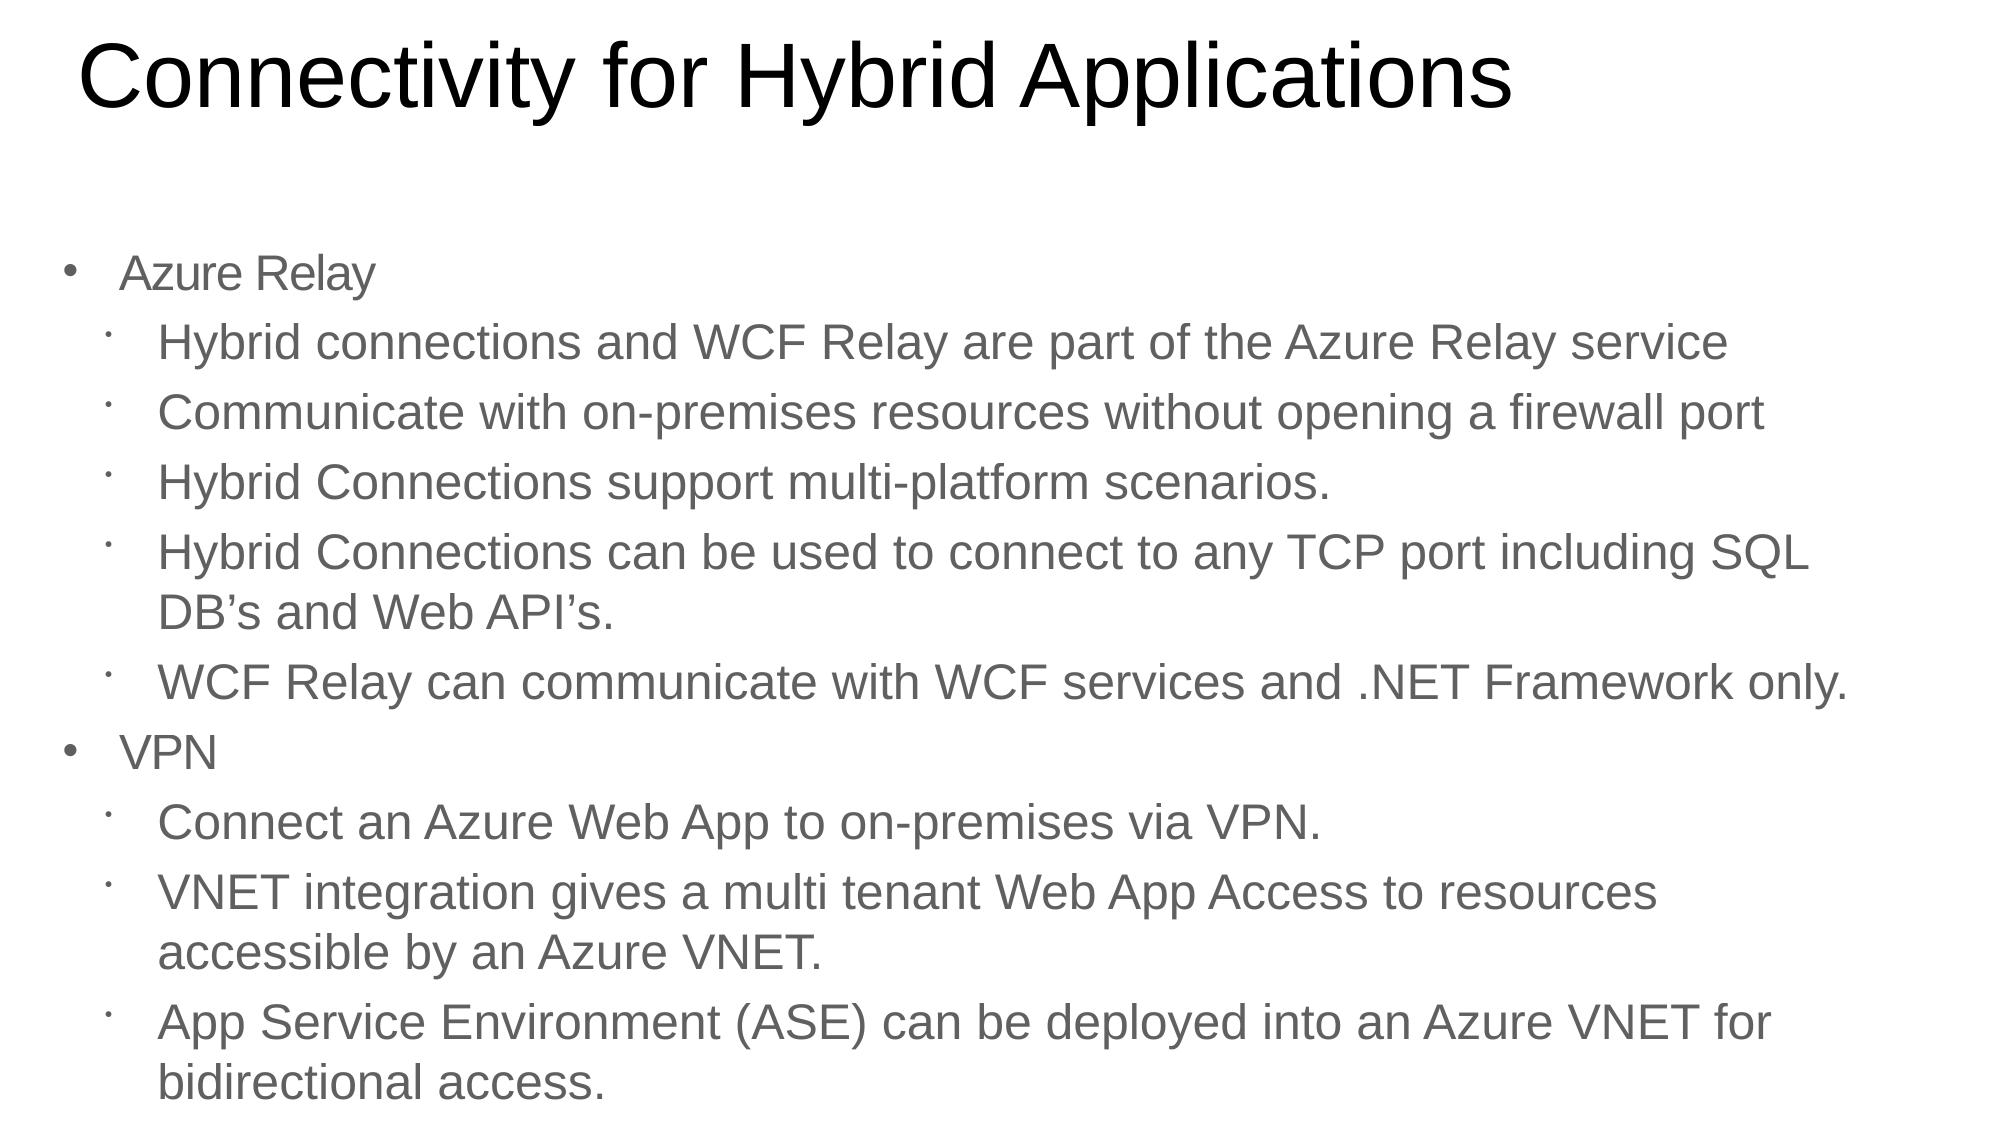

# Connectivity for Hybrid Applications
Azure Relay
Hybrid connections and WCF Relay are part of the Azure Relay service
Communicate with on-premises resources without opening a firewall port
Hybrid Connections support multi-platform scenarios.
Hybrid Connections can be used to connect to any TCP port including SQL DB’s and Web API’s.
WCF Relay can communicate with WCF services and .NET Framework only.
VPN
Connect an Azure Web App to on-premises via VPN.
VNET integration gives a multi tenant Web App Access to resources accessible by an Azure VNET.
App Service Environment (ASE) can be deployed into an Azure VNET for bidirectional access.